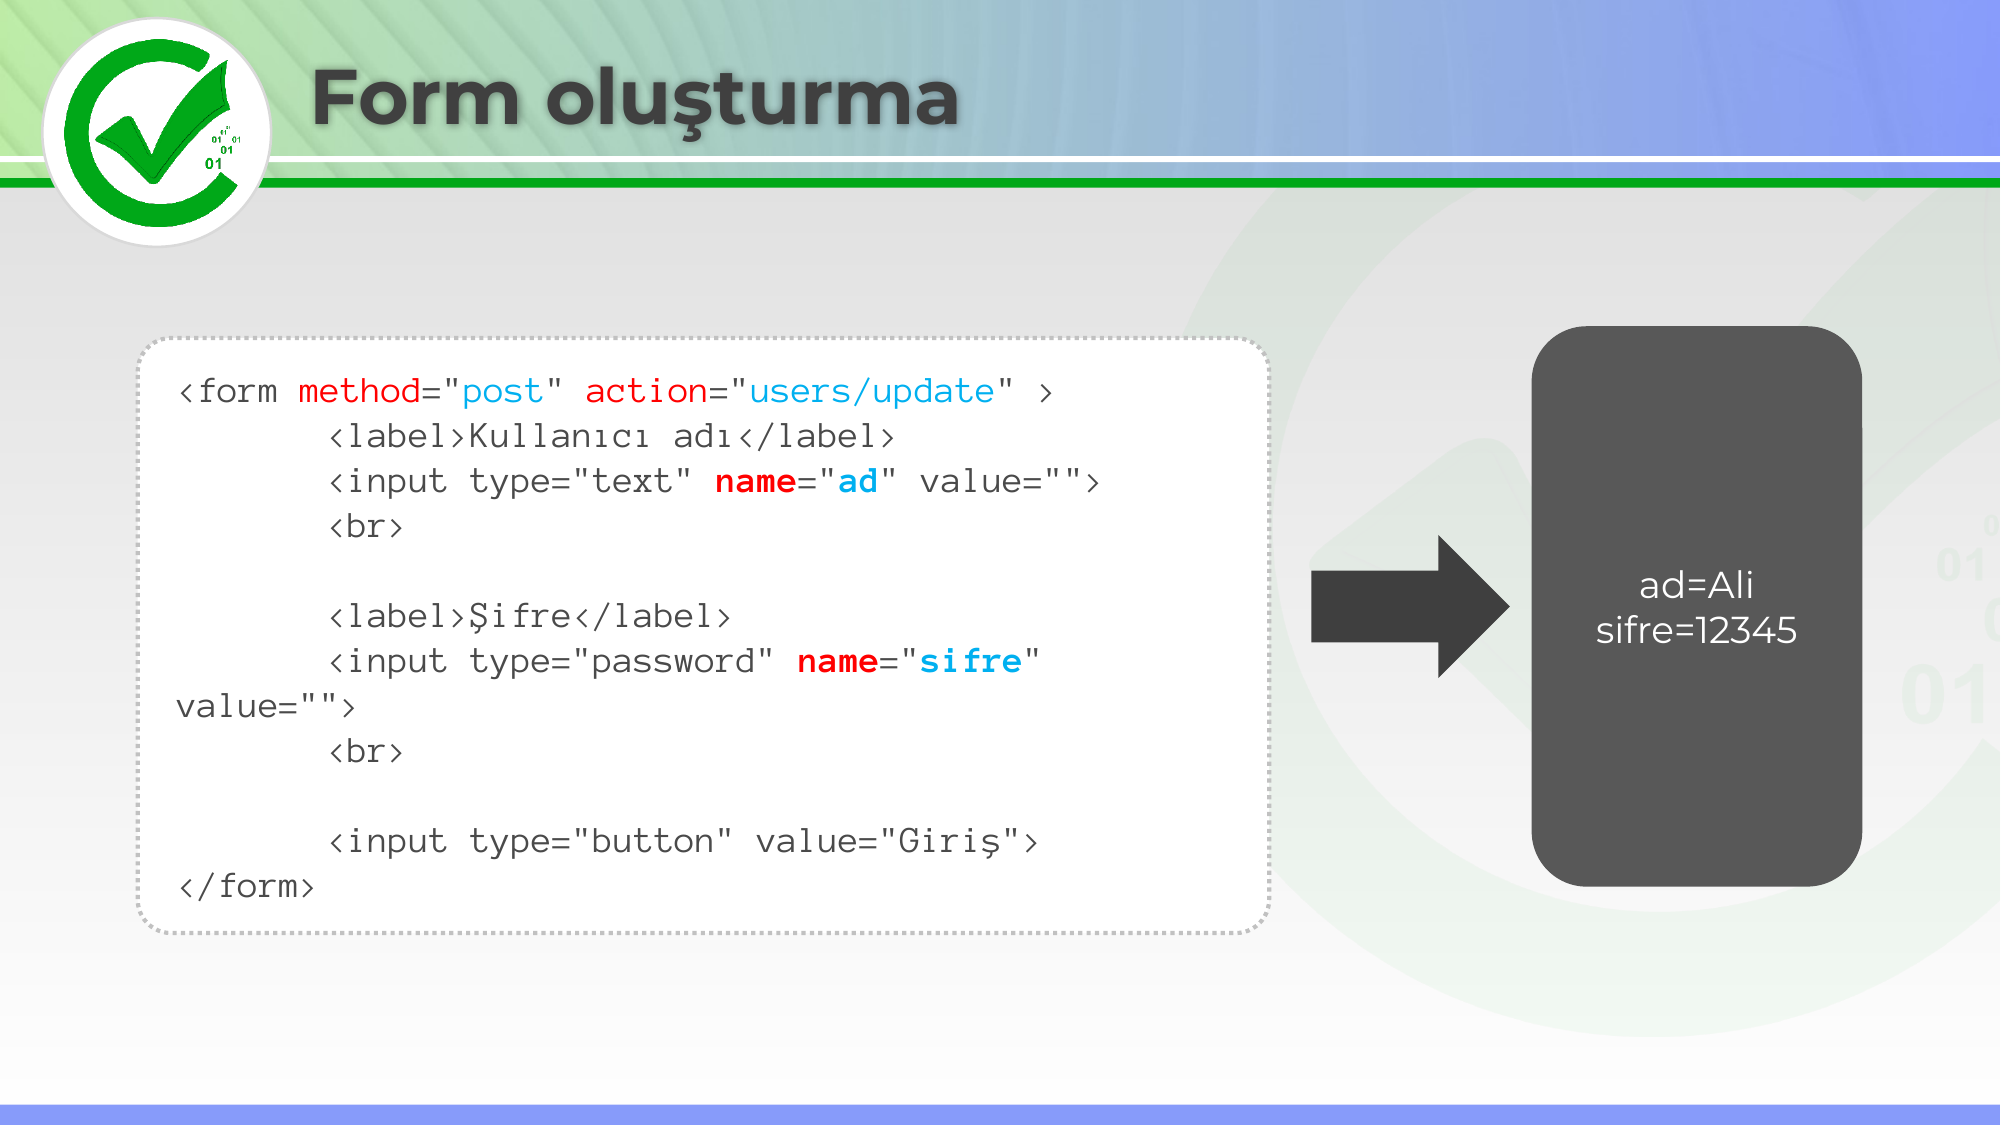

Form oluşturma
ad=Ali
sifre=12345
<form method="post" action="users/update" >
	<label>Kullanıcı adı</label>
	<input type="text" name="ad" value="">
	<br>

	<label>Şifre</label>
	<input type="password" name="sifre" value="">
	<br>

	<input type="button" value="Giriş">
</form>